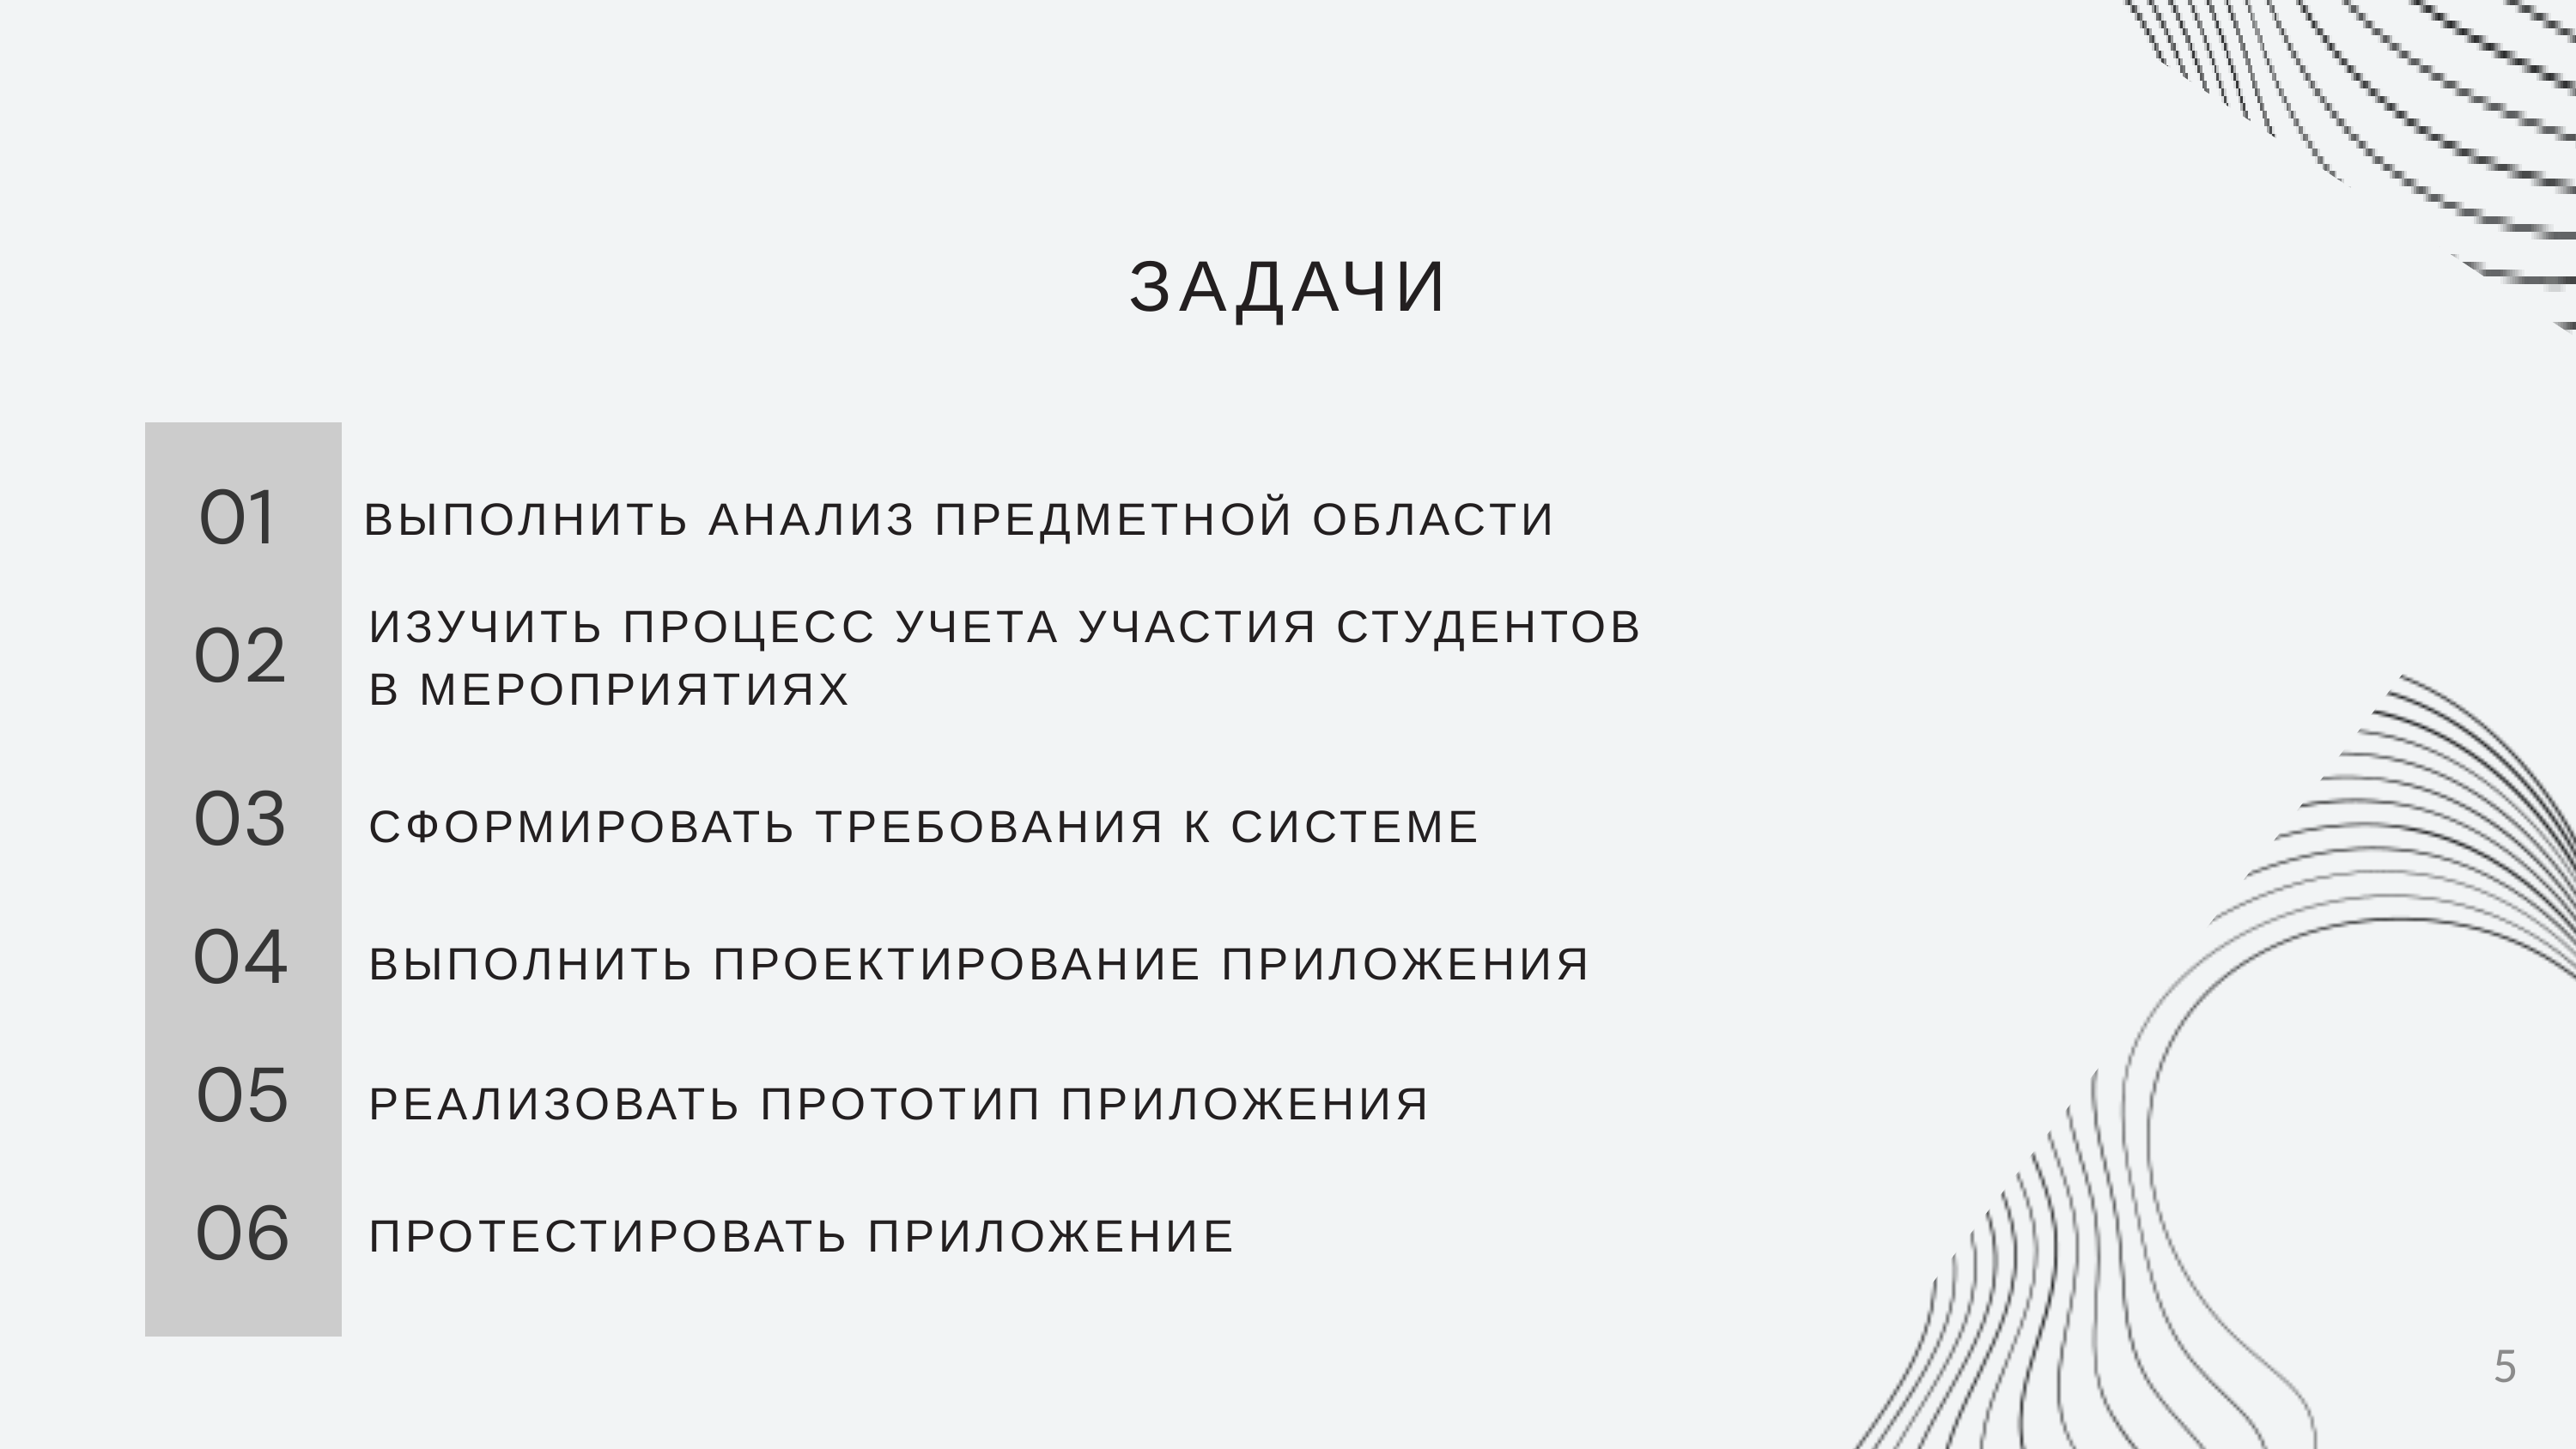

ЗАДАЧИ

01
ВЫПОЛНИТЬ АНАЛИЗ ПРЕДМЕТНОЙ ОБЛАСТИ
ИЗУЧИТЬ ПРОЦЕСС УЧЕТА УЧАСТИЯ СТУДЕНТОВ В МЕРОПРИЯТИЯХ
02
03
СФОРМИРОВАТЬ ТРЕБОВАНИЯ К СИСТЕМЕ

04
ВЫПОЛНИТЬ ПРОЕКТИРОВАНИЕ ПРИЛОЖЕНИЯ
05
РЕАЛИЗОВАТЬ ПРОТОТИП ПРИЛОЖЕНИЯ
06
ПРОТЕСТИРОВАТЬ ПРИЛОЖЕНИЕ
5